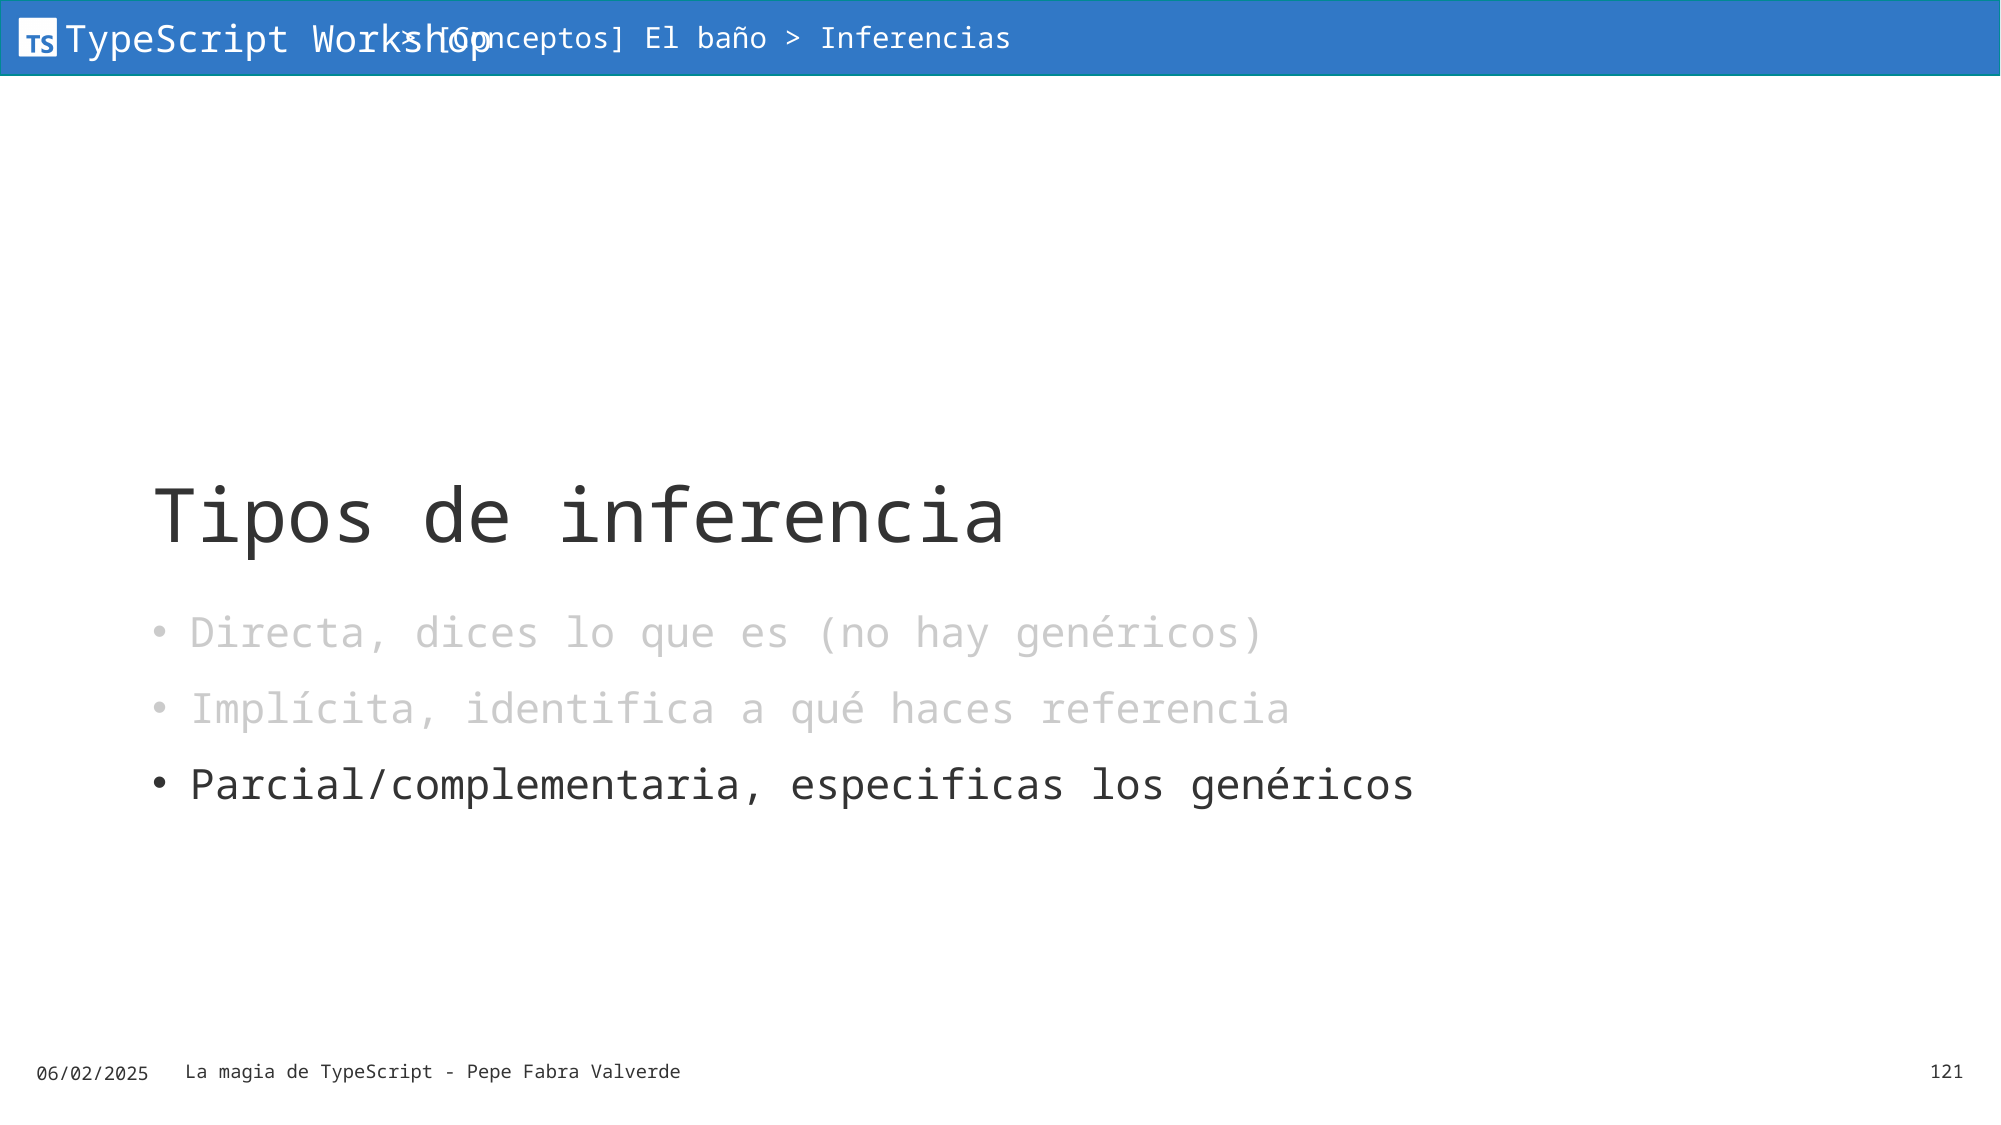

> [Conceptos] El baño > Inferencias
# Tipos de inferencia
Directa, dices lo que es (no hay genéricos)
Implícita, identifica a qué haces referencia
Parcial/complementaria, especificas los genéricos

06/02/2025
La magia de TypeScript - Pepe Fabra Valverde
121